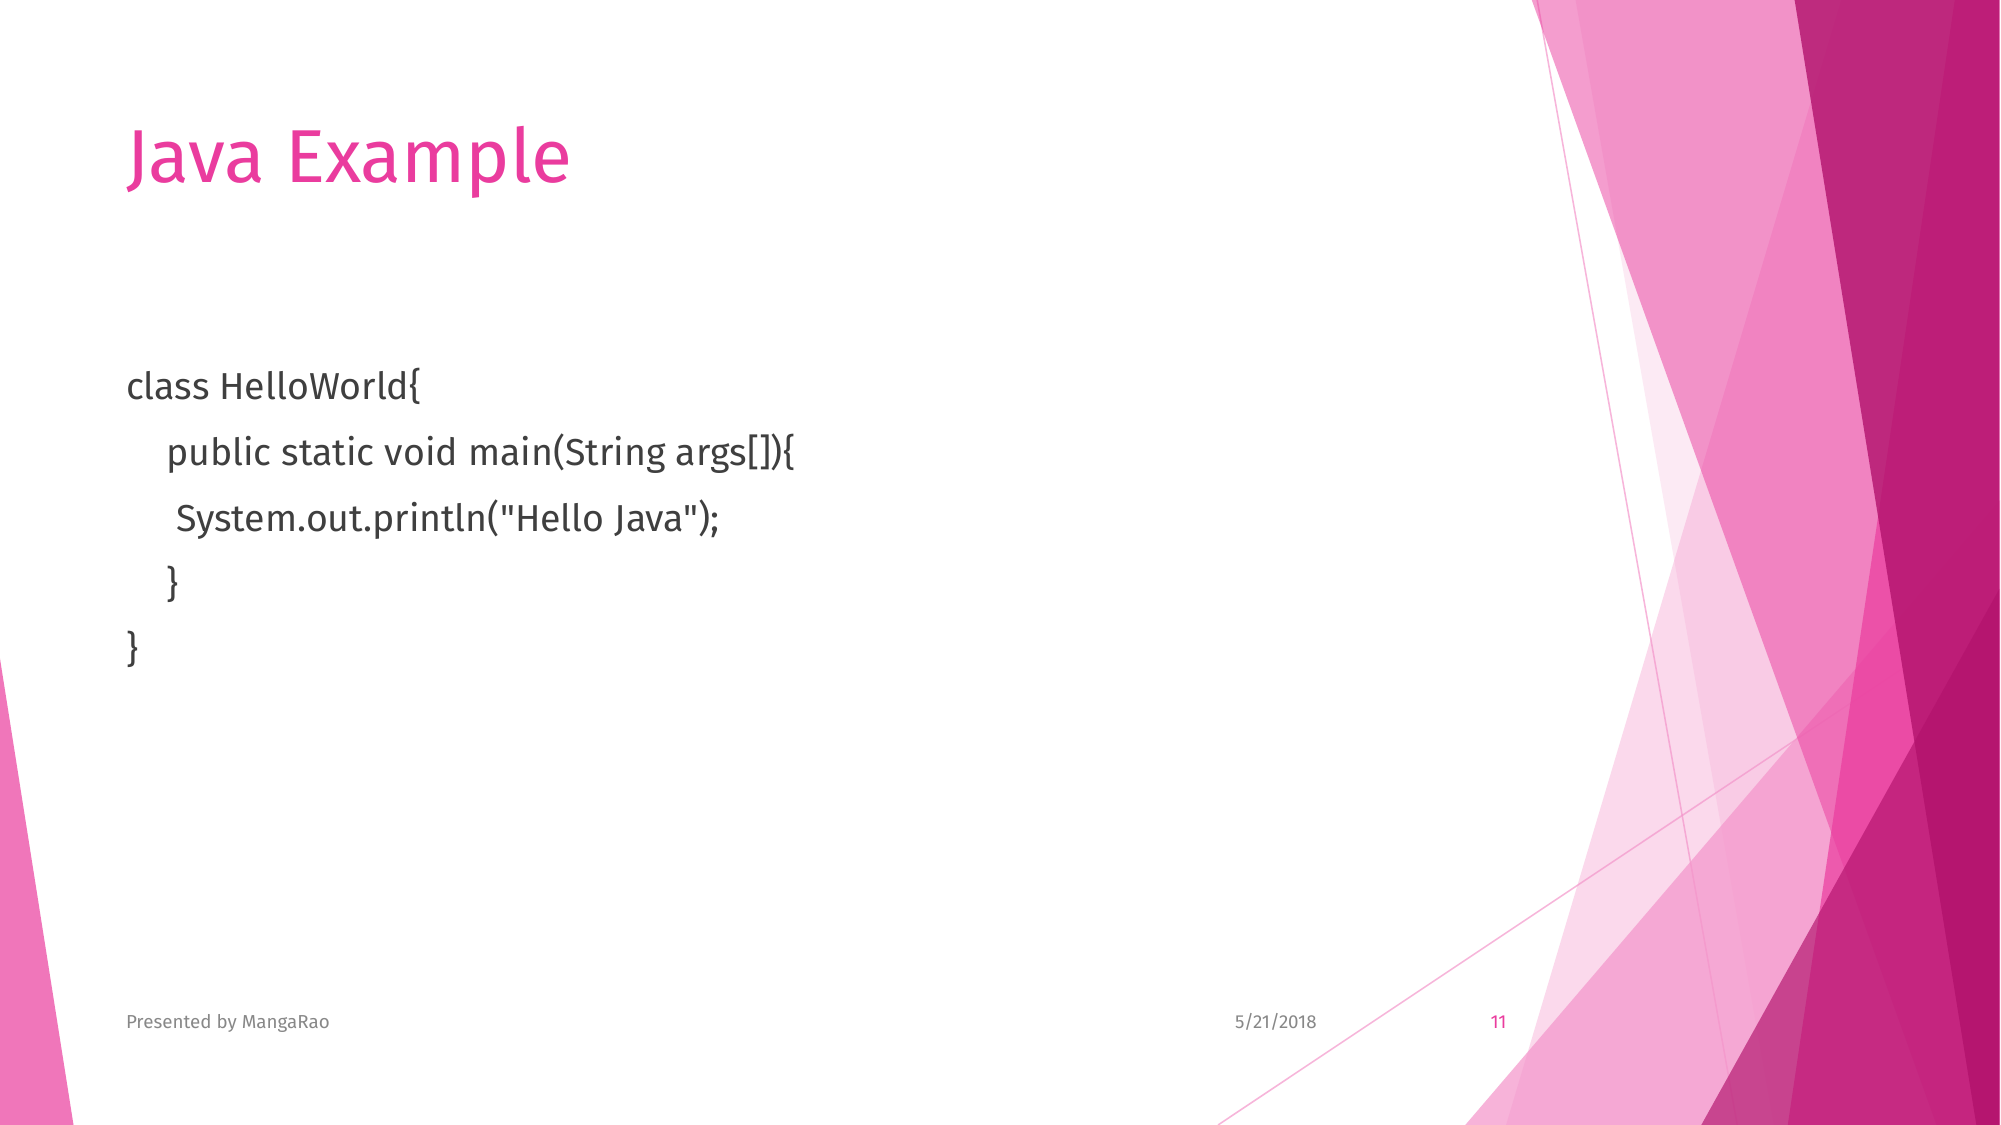

# Java Example
class HelloWorld{
    public static void main(String args[]){
     System.out.println("Hello Java");
    }
}

Presented by MangaRao
5/21/2018
11